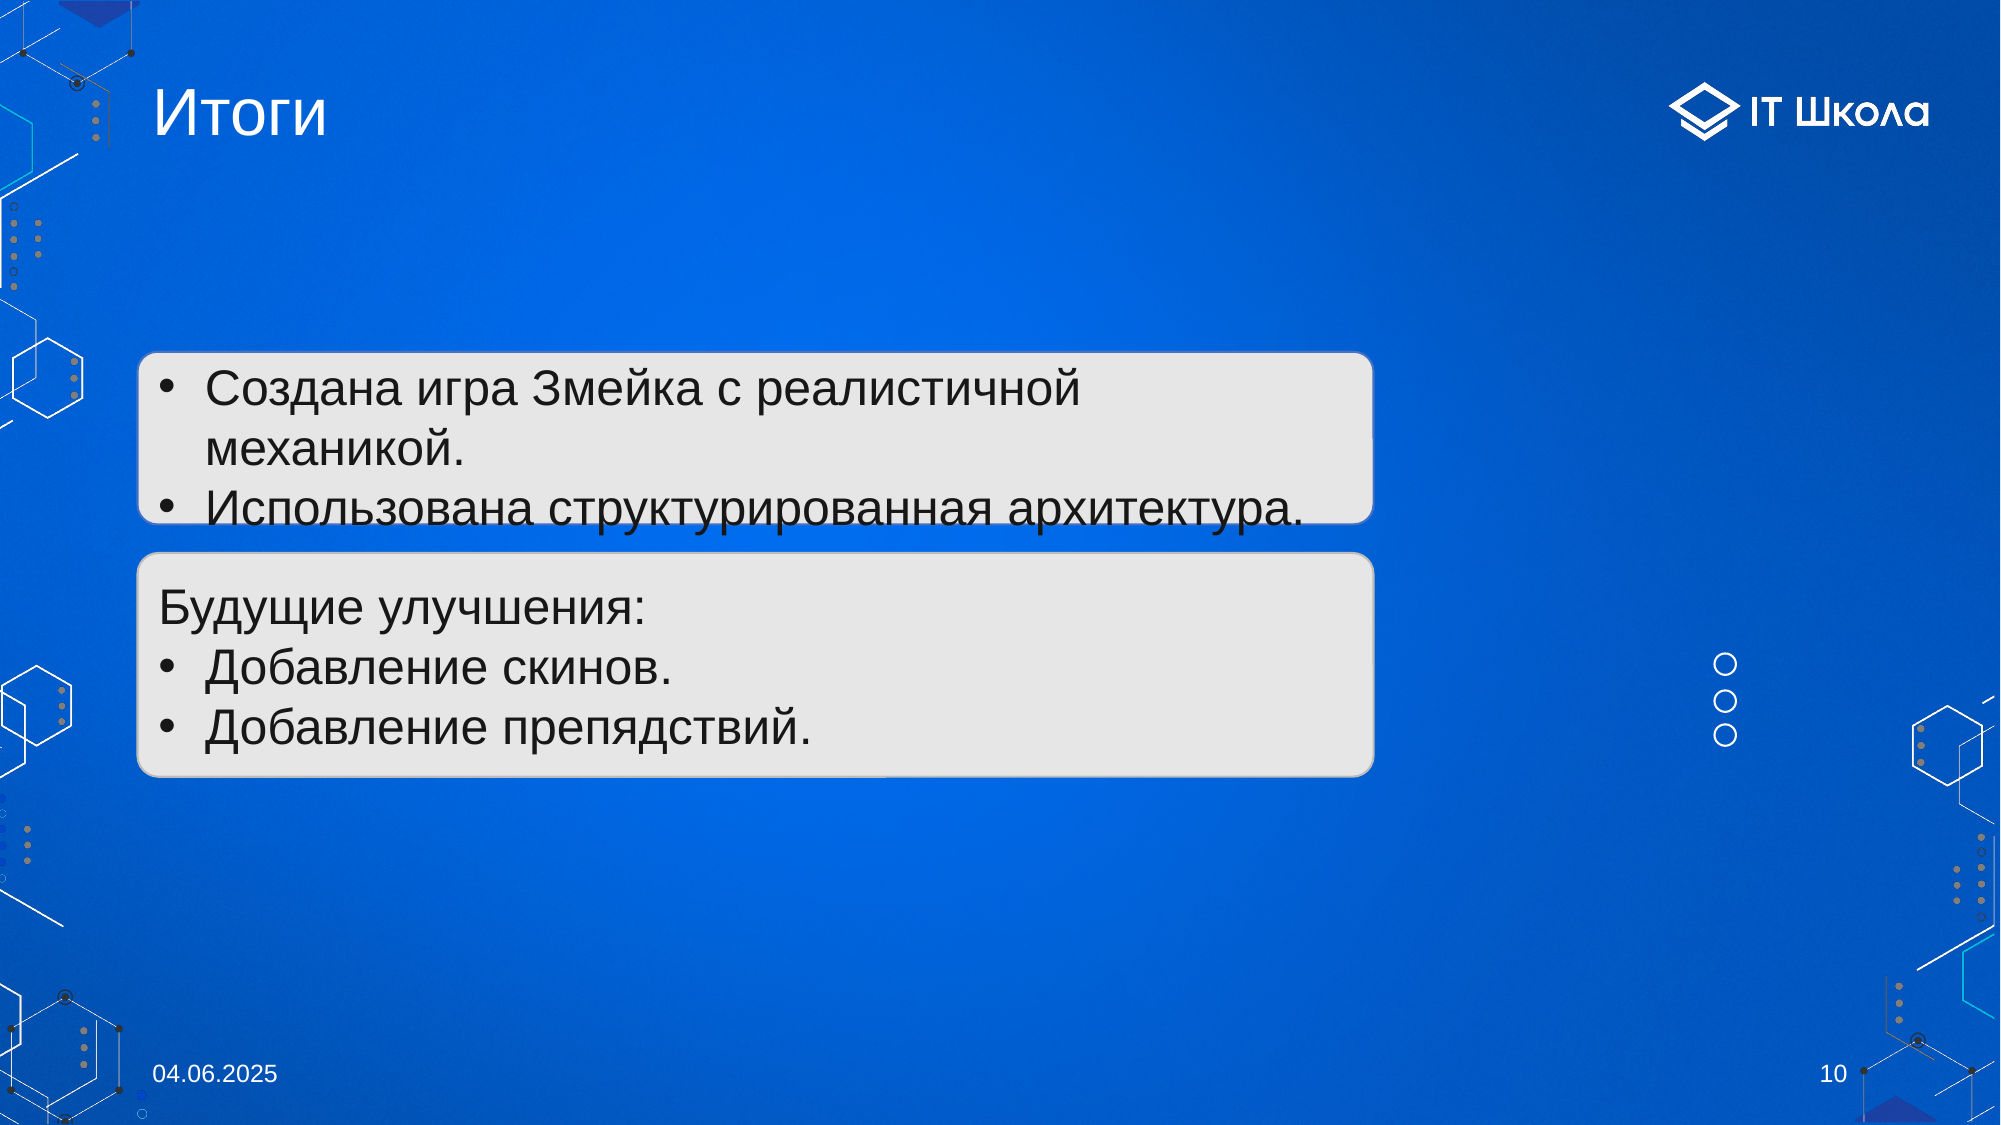

# Итоги

Создана игра Змейка с реалистичной механикой.
Использована структурированная архитектура.

Будущие улучшения:
Добавление скинов.
Добавление препядствий.

04.06.2025
10